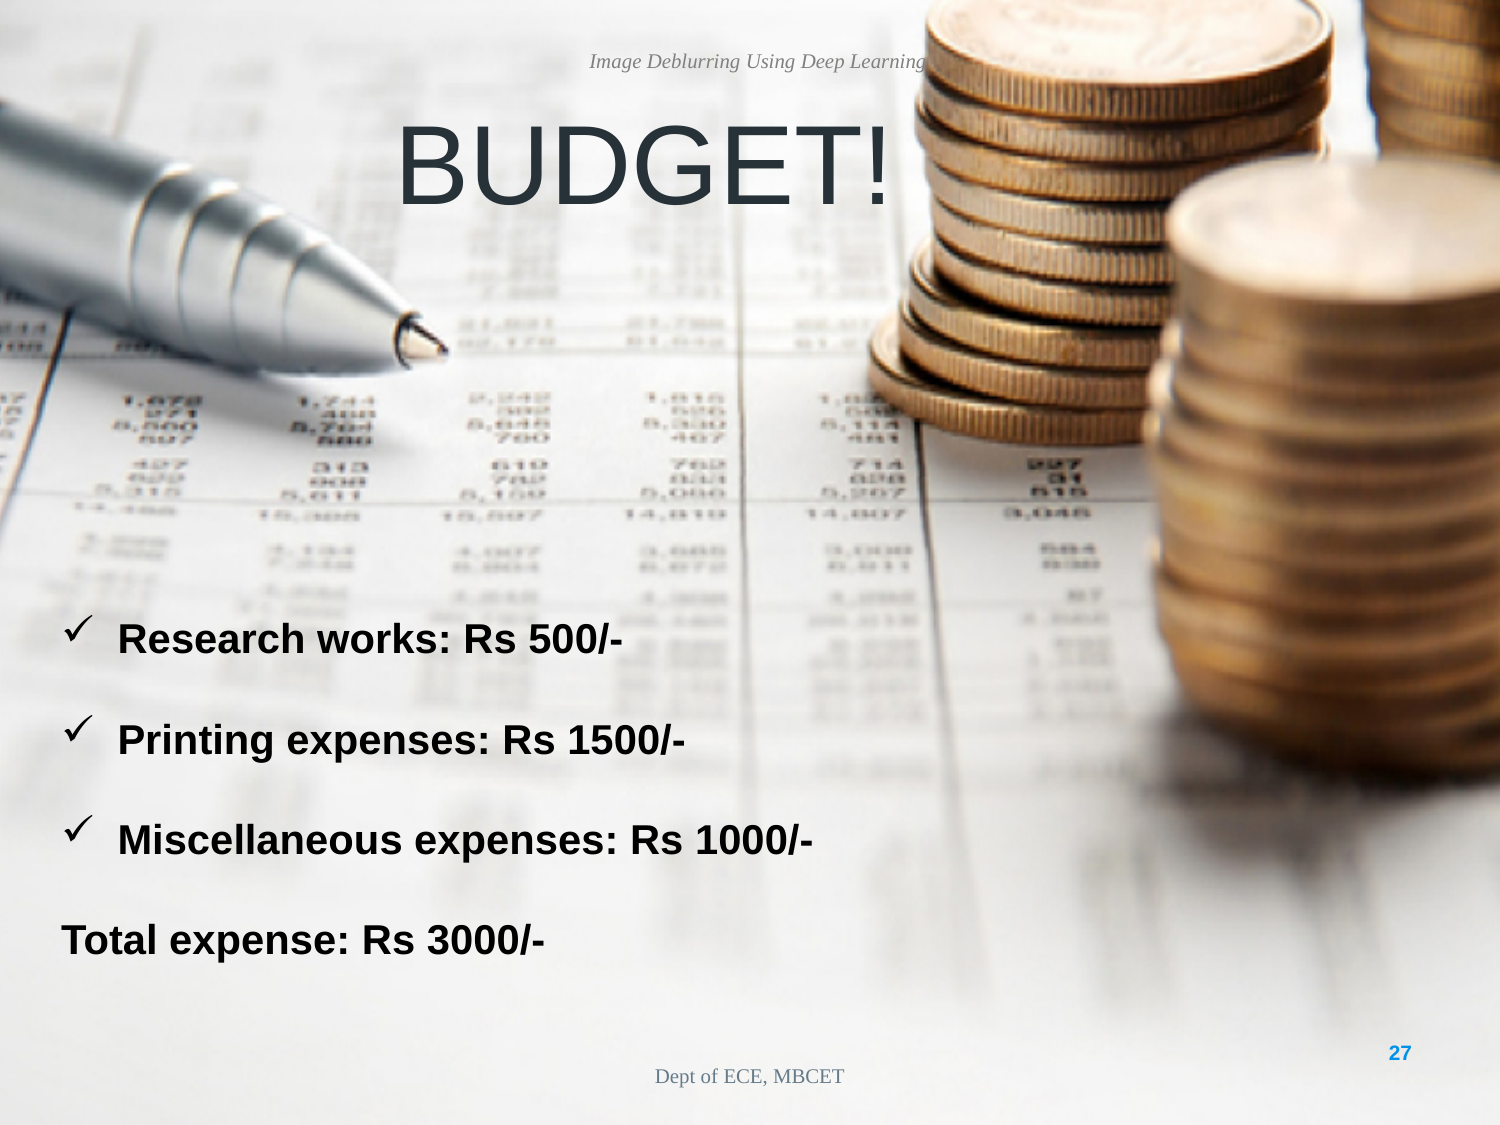

Image Deblurring Using Deep Learning
BUDGET!
Research works: Rs 500/-

Printing expenses: Rs 1500/-

Miscellaneous expenses: Rs 1000/-

Total expense: Rs 3000/-

27
Dept of ECE, MBCET